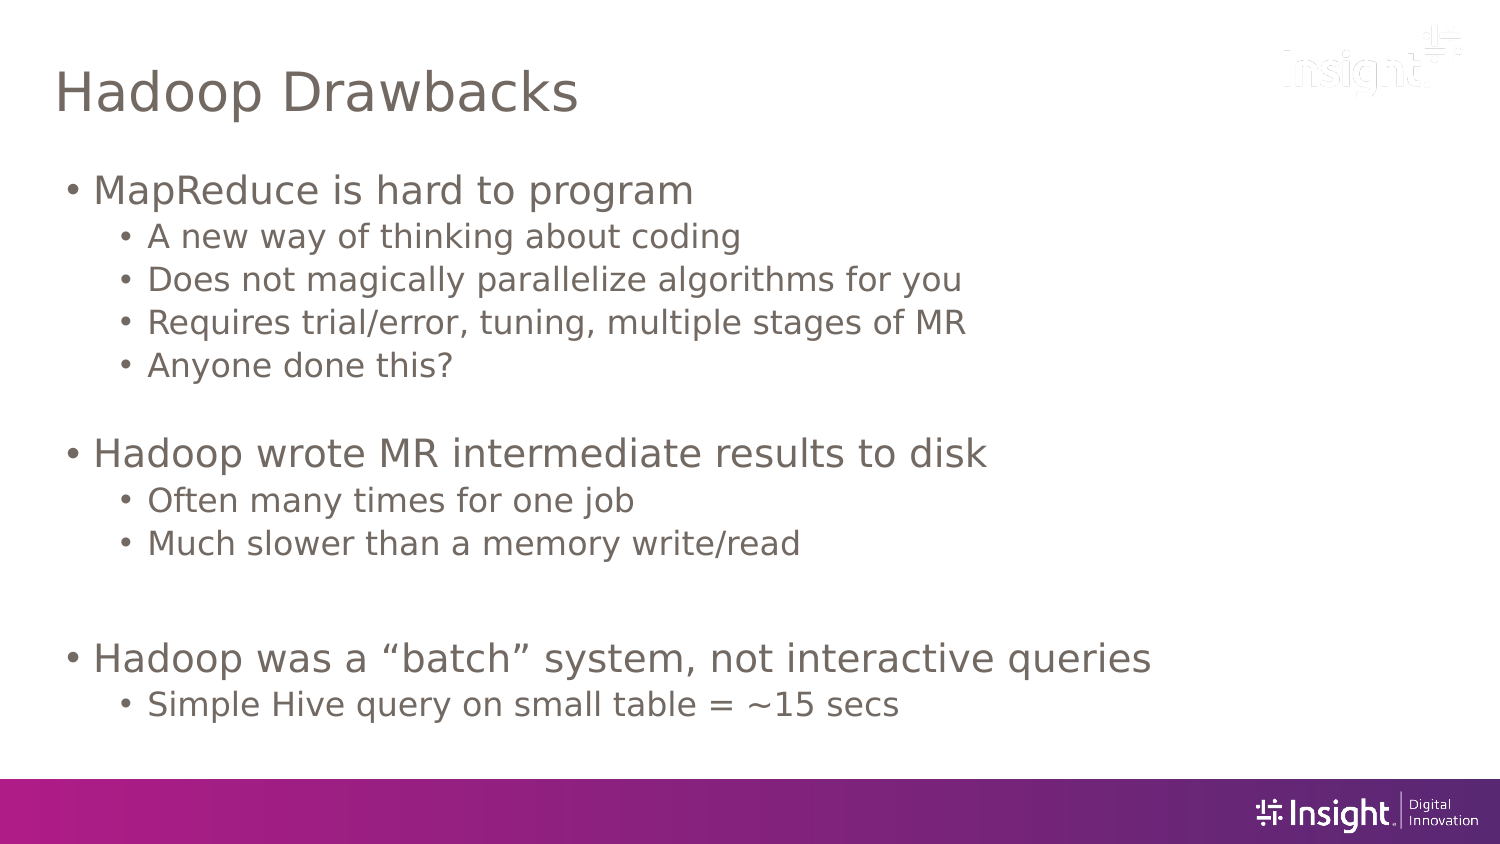

# Hadoop Drawbacks
MapReduce is hard to program
A new way of thinking about coding
Does not magically parallelize algorithms for you
Requires trial/error, tuning, multiple stages of MR
Anyone done this?
Hadoop wrote MR intermediate results to disk
Often many times for one job
Much slower than a memory write/read

Hadoop was a “batch” system, not interactive queries
Simple Hive query on small table = ~15 secs